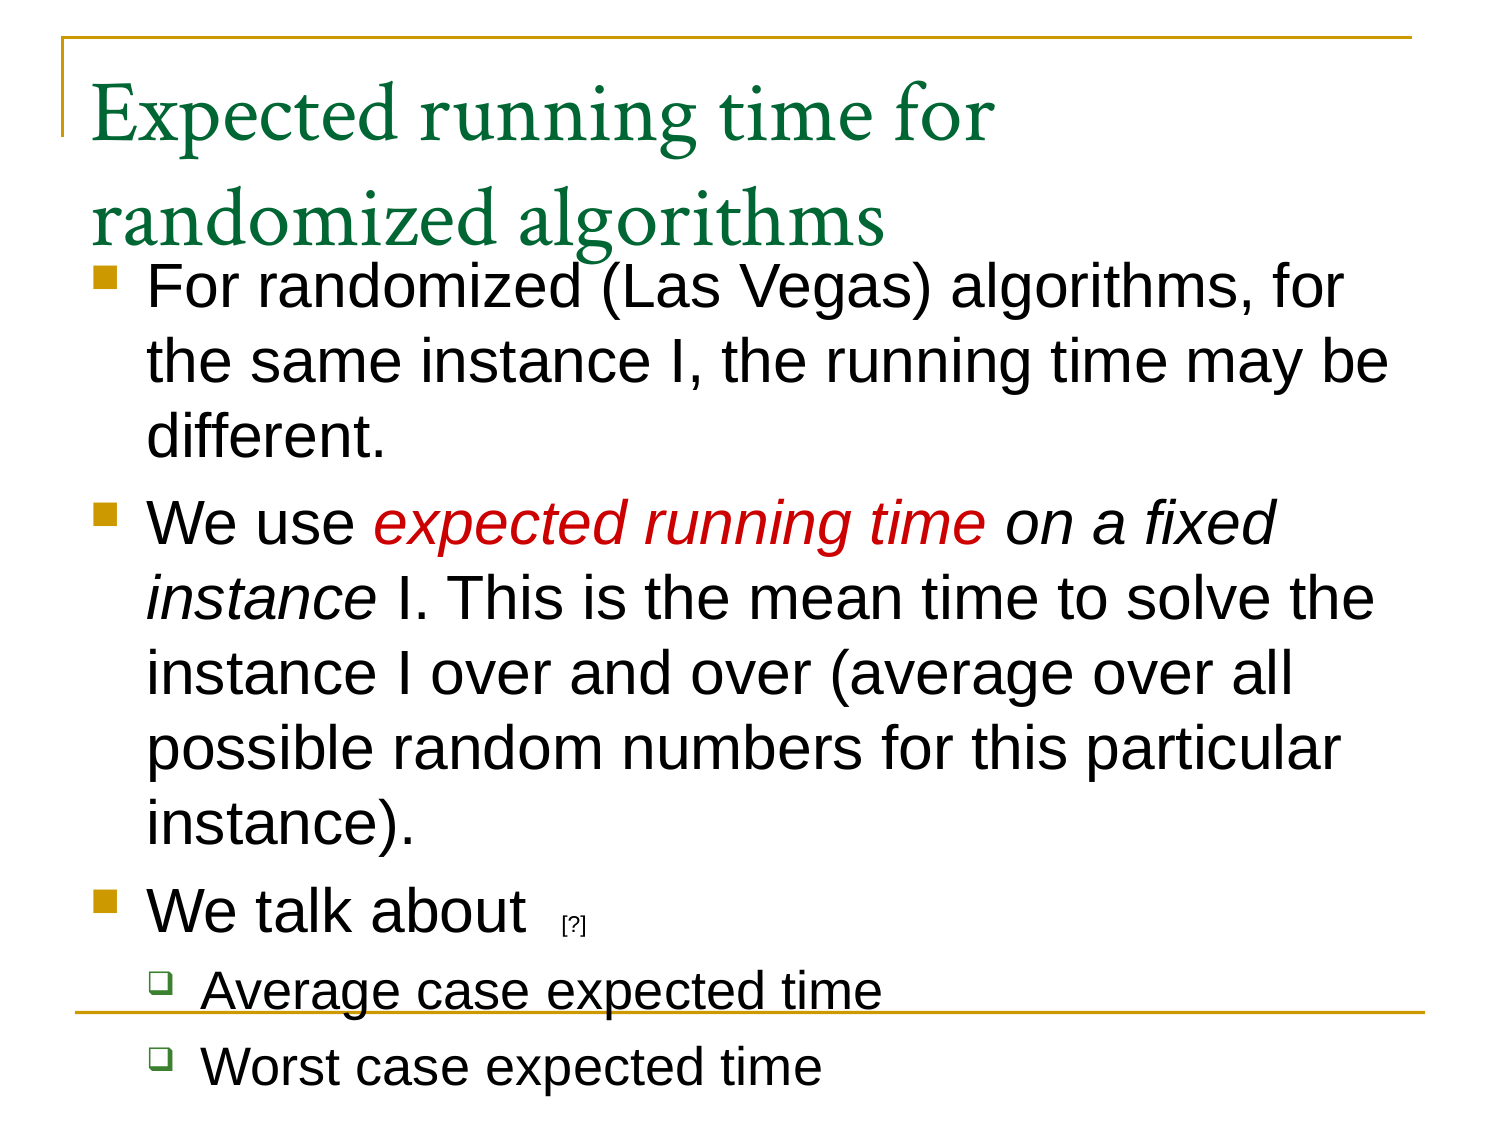

# Expected running time for randomized algorithms
For randomized (Las Vegas) algorithms, for the same instance I, the running time may be different.
We use expected running time on a fixed instance I. This is the mean time to solve the instance I over and over (average over all possible random numbers for this particular instance).
We talk about  [?]
Average case expected time
Worst case expected time